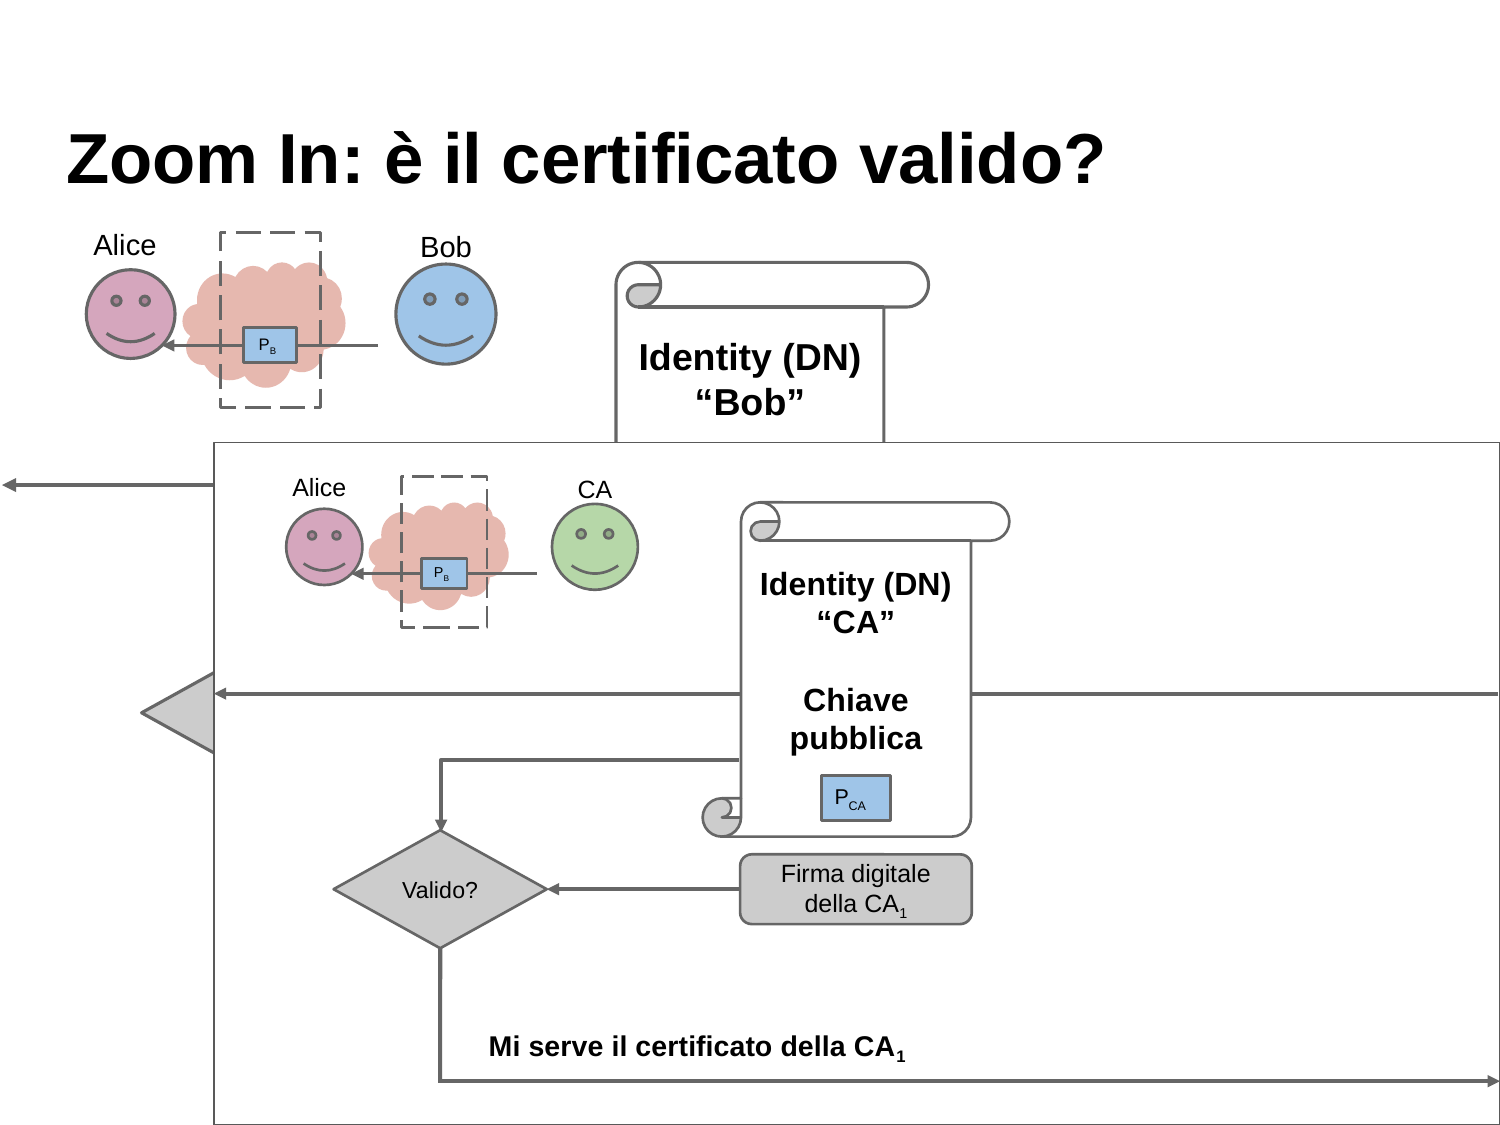

# Zoom In: è il certificato valido?

Alice
Bob

Identity (DN)
“Bob”

Chiave pubblica

PB

Alice
CA

Identity (DN)
“CA”

Chiave pubblica

PB

PB
Valido?
Firma digitale della CA

PCA
Valido?
Firma digitale della CA1
Mi serve il certificato della CA
Mi serve il certificato della CA1